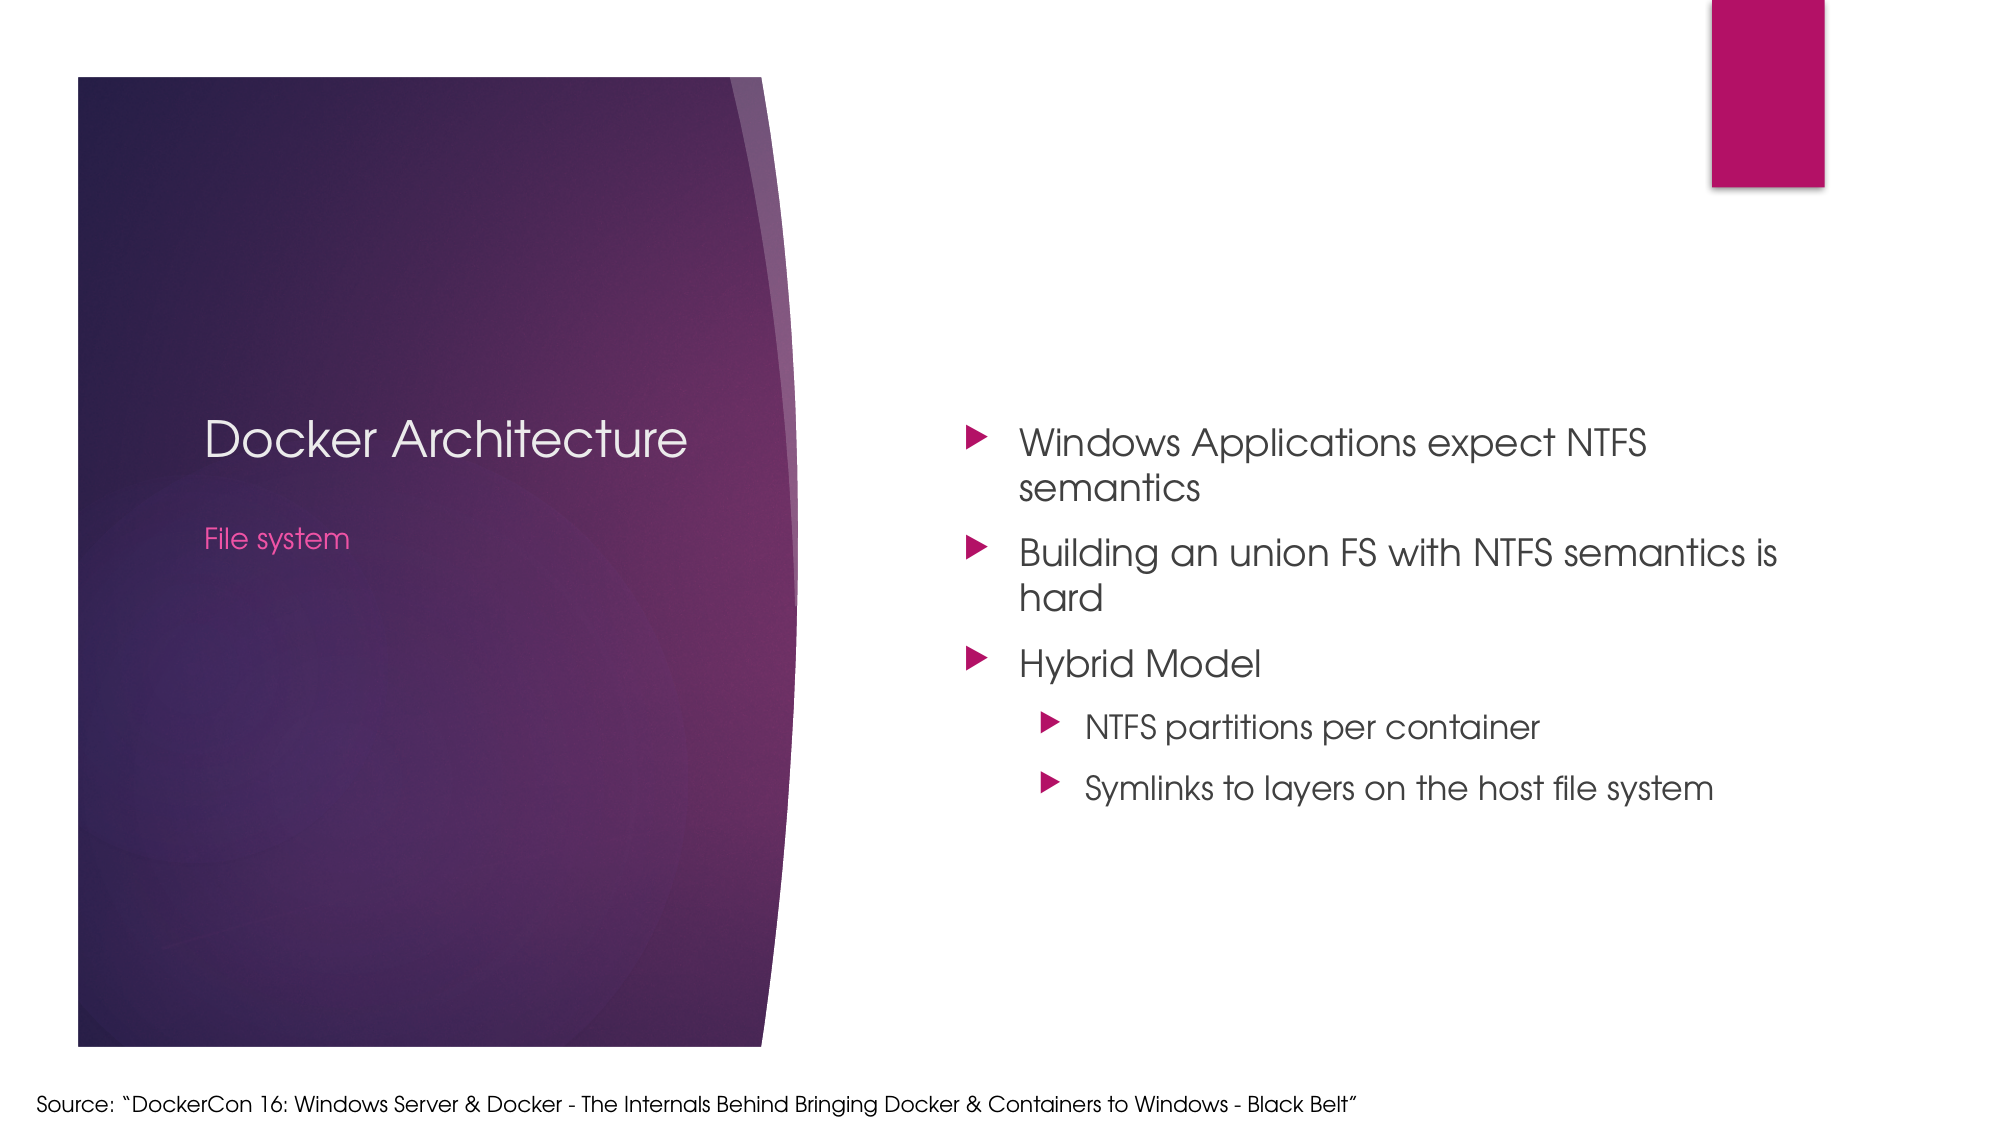

# Docker Architecture
Windows Applications expect NTFS semantics
Building an union FS with NTFS semantics is hard
Hybrid Model
NTFS partitions per container
Symlinks to layers on the host file system
File system
Source: “DockerCon 16: Windows Server & Docker - The Internals Behind Bringing Docker & Containers to Windows - Black Belt”